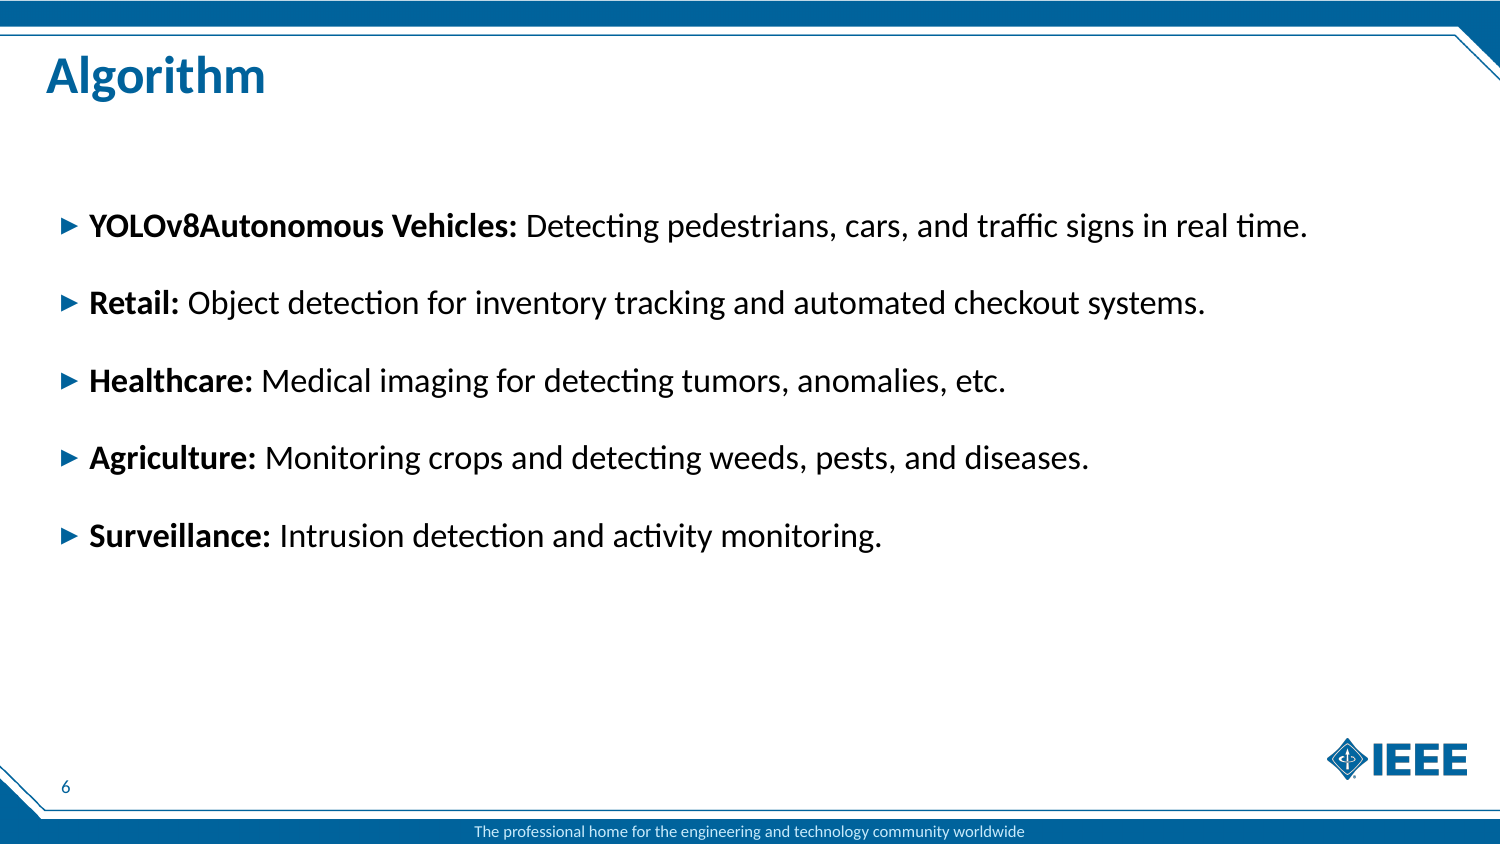

# Algorithm
YOLOv8Autonomous Vehicles: Detecting pedestrians, cars, and traffic signs in real time.
Retail: Object detection for inventory tracking and automated checkout systems.
Healthcare: Medical imaging for detecting tumors, anomalies, etc.
Agriculture: Monitoring crops and detecting weeds, pests, and diseases.
Surveillance: Intrusion detection and activity monitoring.
6